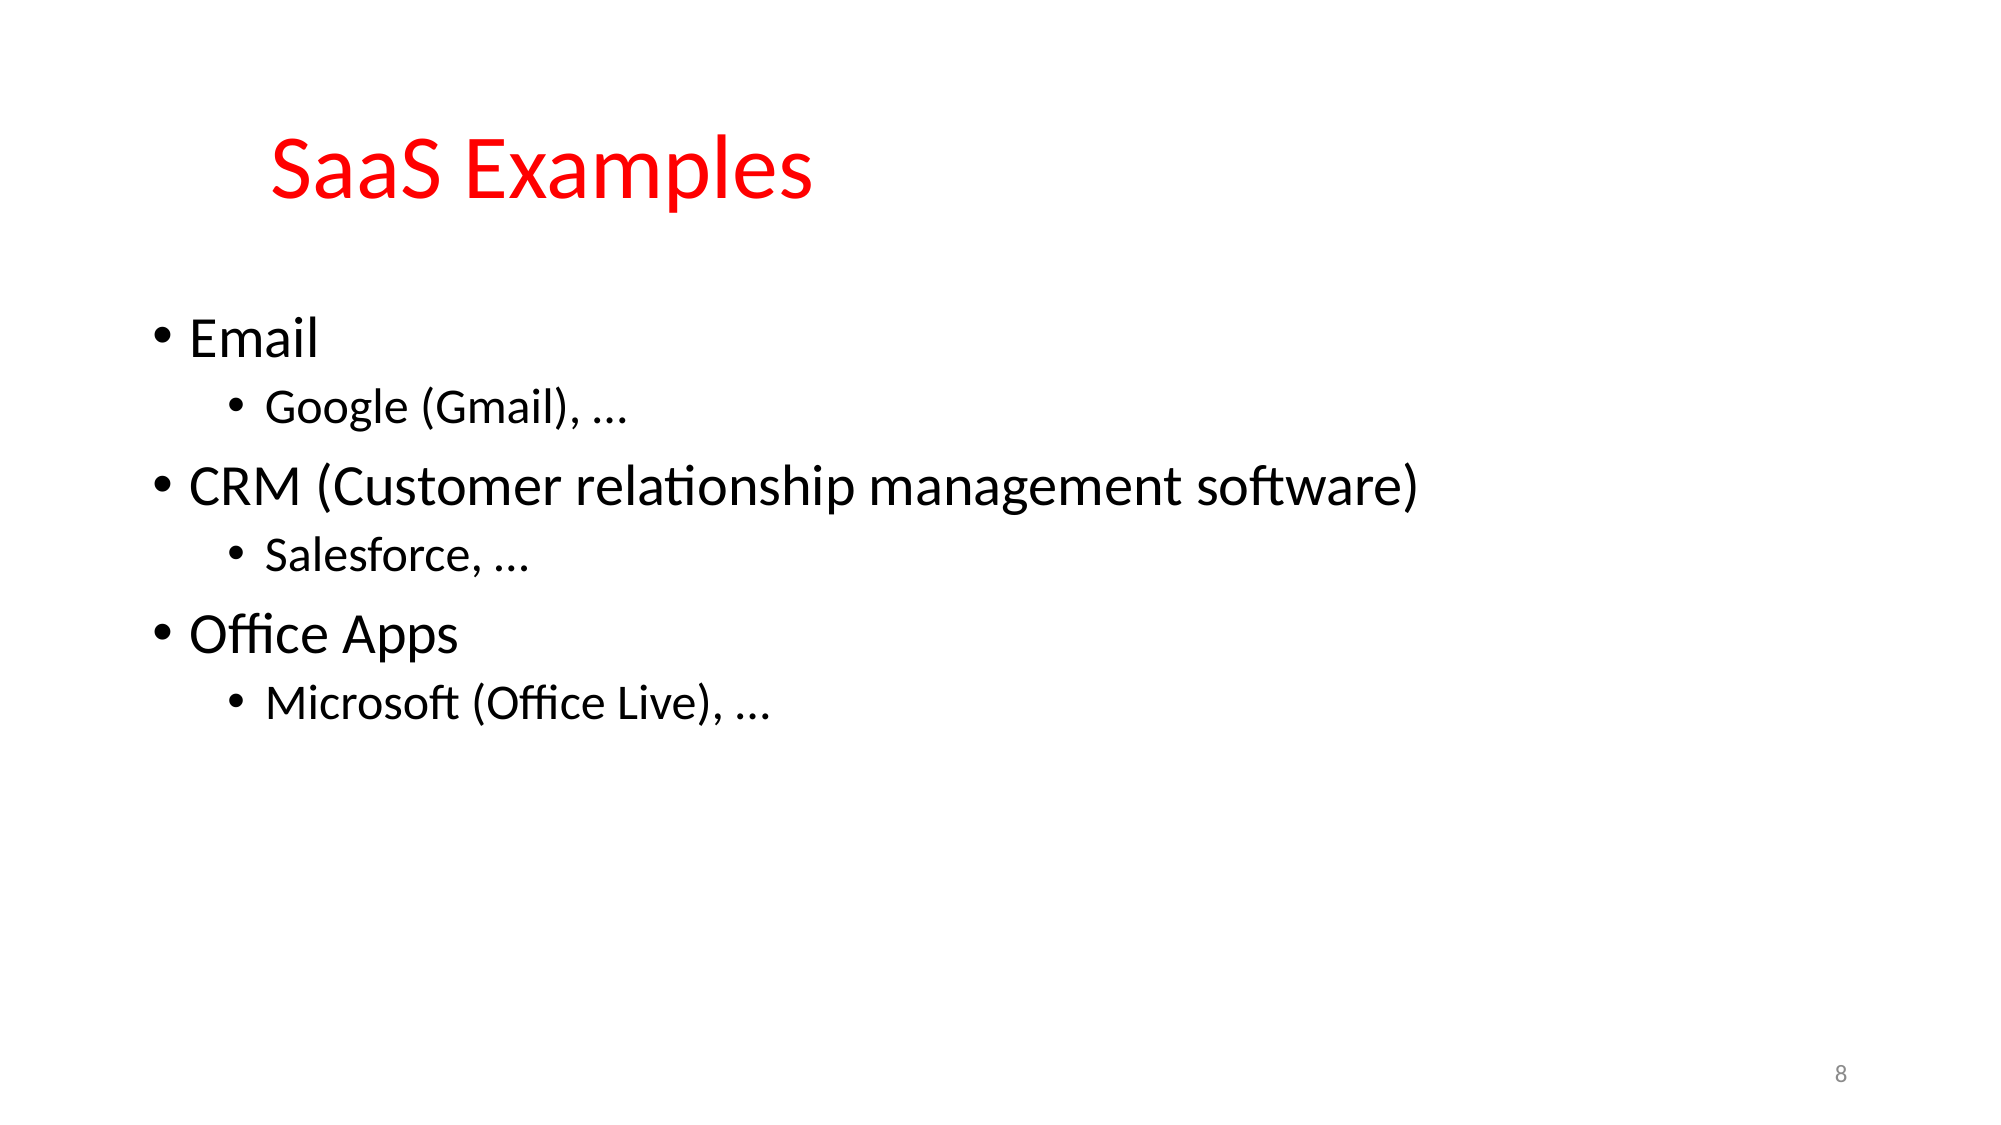

# SaaS Examples
Email
Google (Gmail), …
CRM (Customer relationship management software)
Salesforce, …
Office Apps
Microsoft (Office Live), …

8